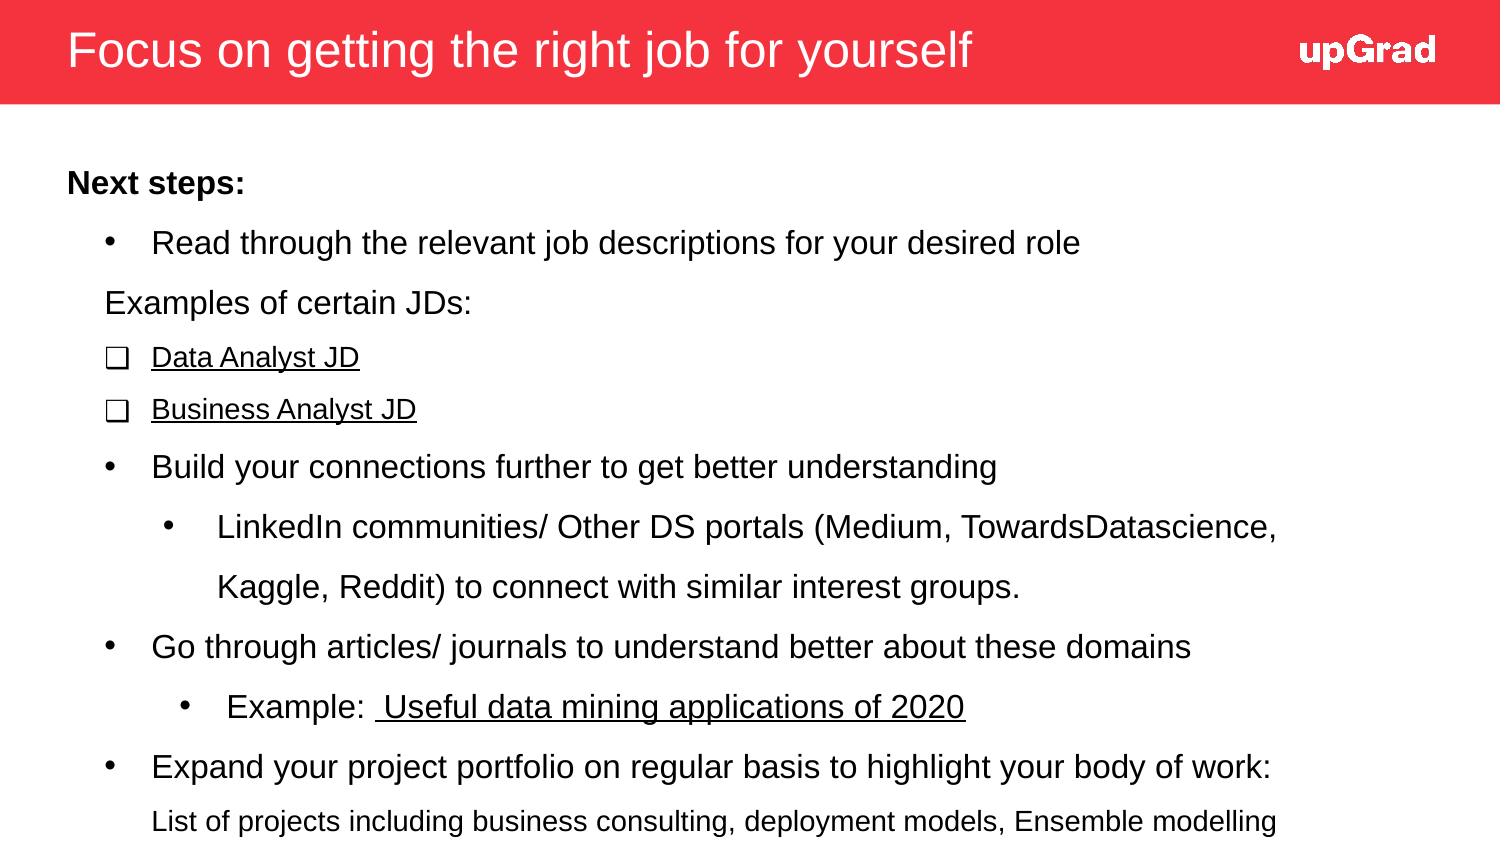

# Focus on getting the right job for yourself
Next steps:
Read through the relevant job descriptions for your desired role
Examples of certain JDs:
Data Analyst JD
Business Analyst JD
Build your connections further to get better understanding
LinkedIn communities/ Other DS portals (Medium, TowardsDatascience, Kaggle, Reddit) to connect with similar interest groups.
Go through articles/ journals to understand better about these domains
Example:  Useful data mining applications of 2020
Expand your project portfolio on regular basis to highlight your body of work:
List of projects including business consulting, deployment models, Ensemble modelling